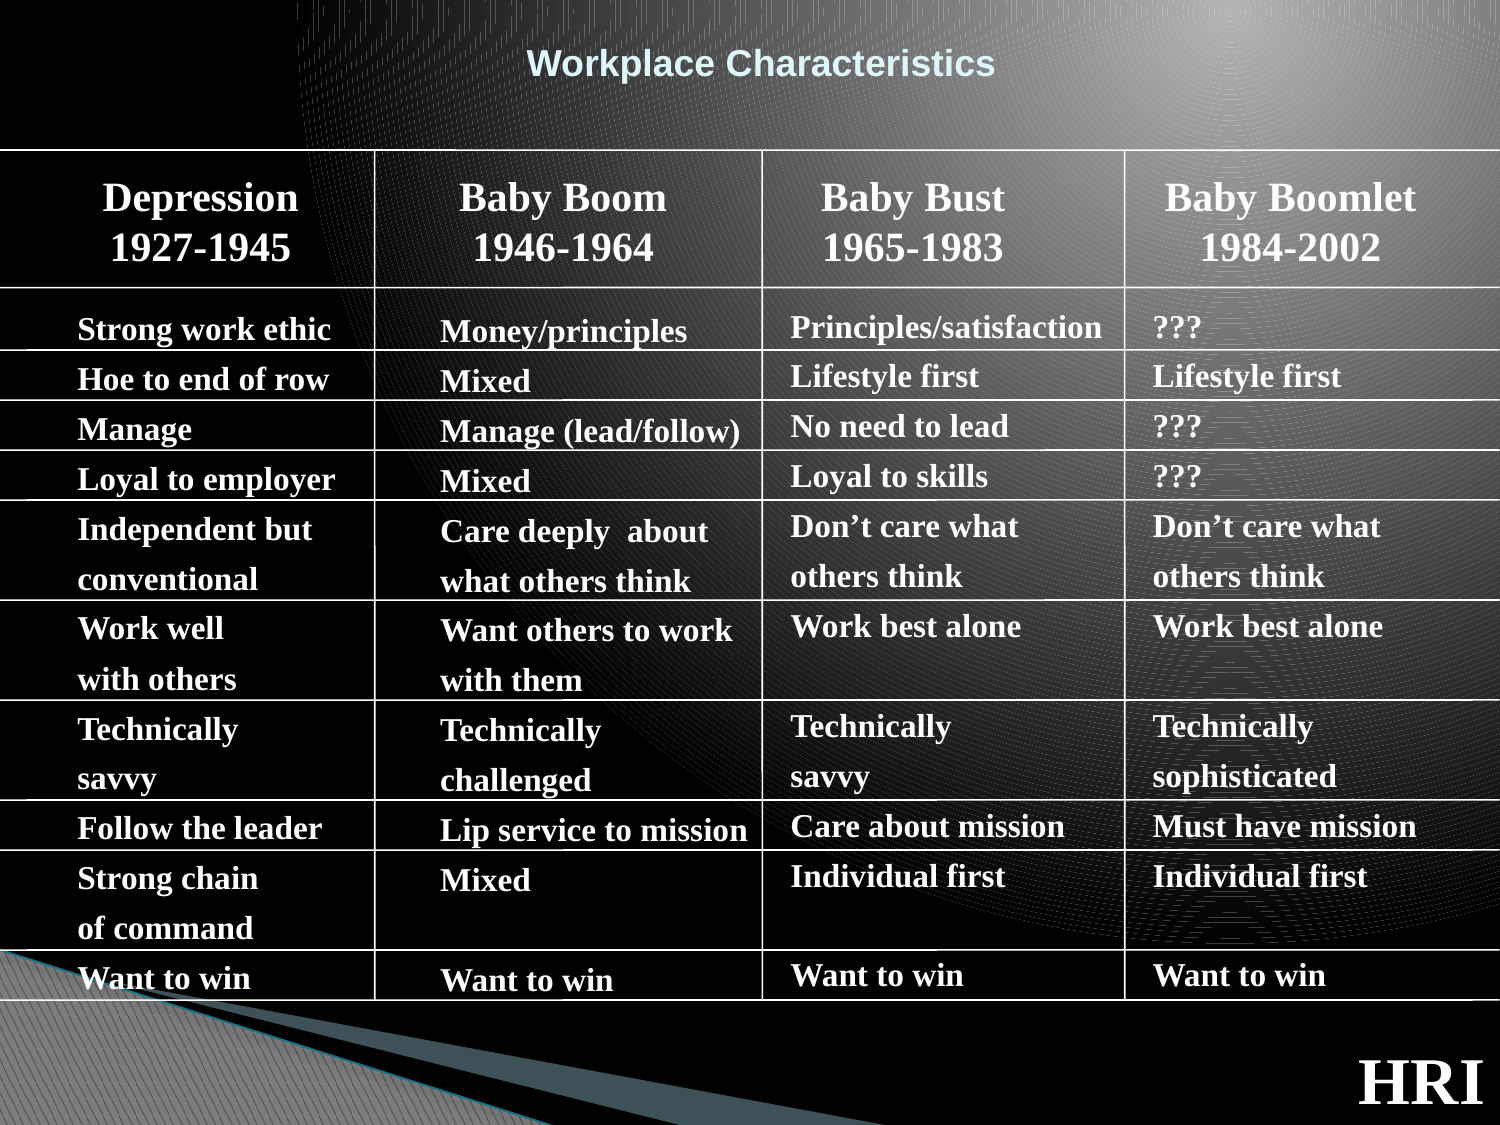

Workplace Characteristics

Depression
1927-1945
Baby Boom
1946-1964
Baby Bust
1965-1983
Baby Boomlet
1984-2002

Principles/satisfaction
Lifestyle first
No need to lead
Loyal to skills
Don’t care what
others think
Work best alone

Technically
savvy
Care about mission
Individual first

Want to win
???
Lifestyle first
???
???
Don’t care what
others think
Work best alone

Technically
sophisticated
Must have mission
Individual first

Want to win
Money/principles
Mixed
Manage (lead/follow)
Mixed
Care deeply  about
what others think
Want others to work
with them
Technically
challenged
Lip service to mission
Mixed

Want to win
Strong work ethic
Hoe to end of row
Manage
Loyal to employer
Independent but
conventional
Work well
with others
Technically
savvy
Follow the leader
Strong chain
of command
Want to win

HRI